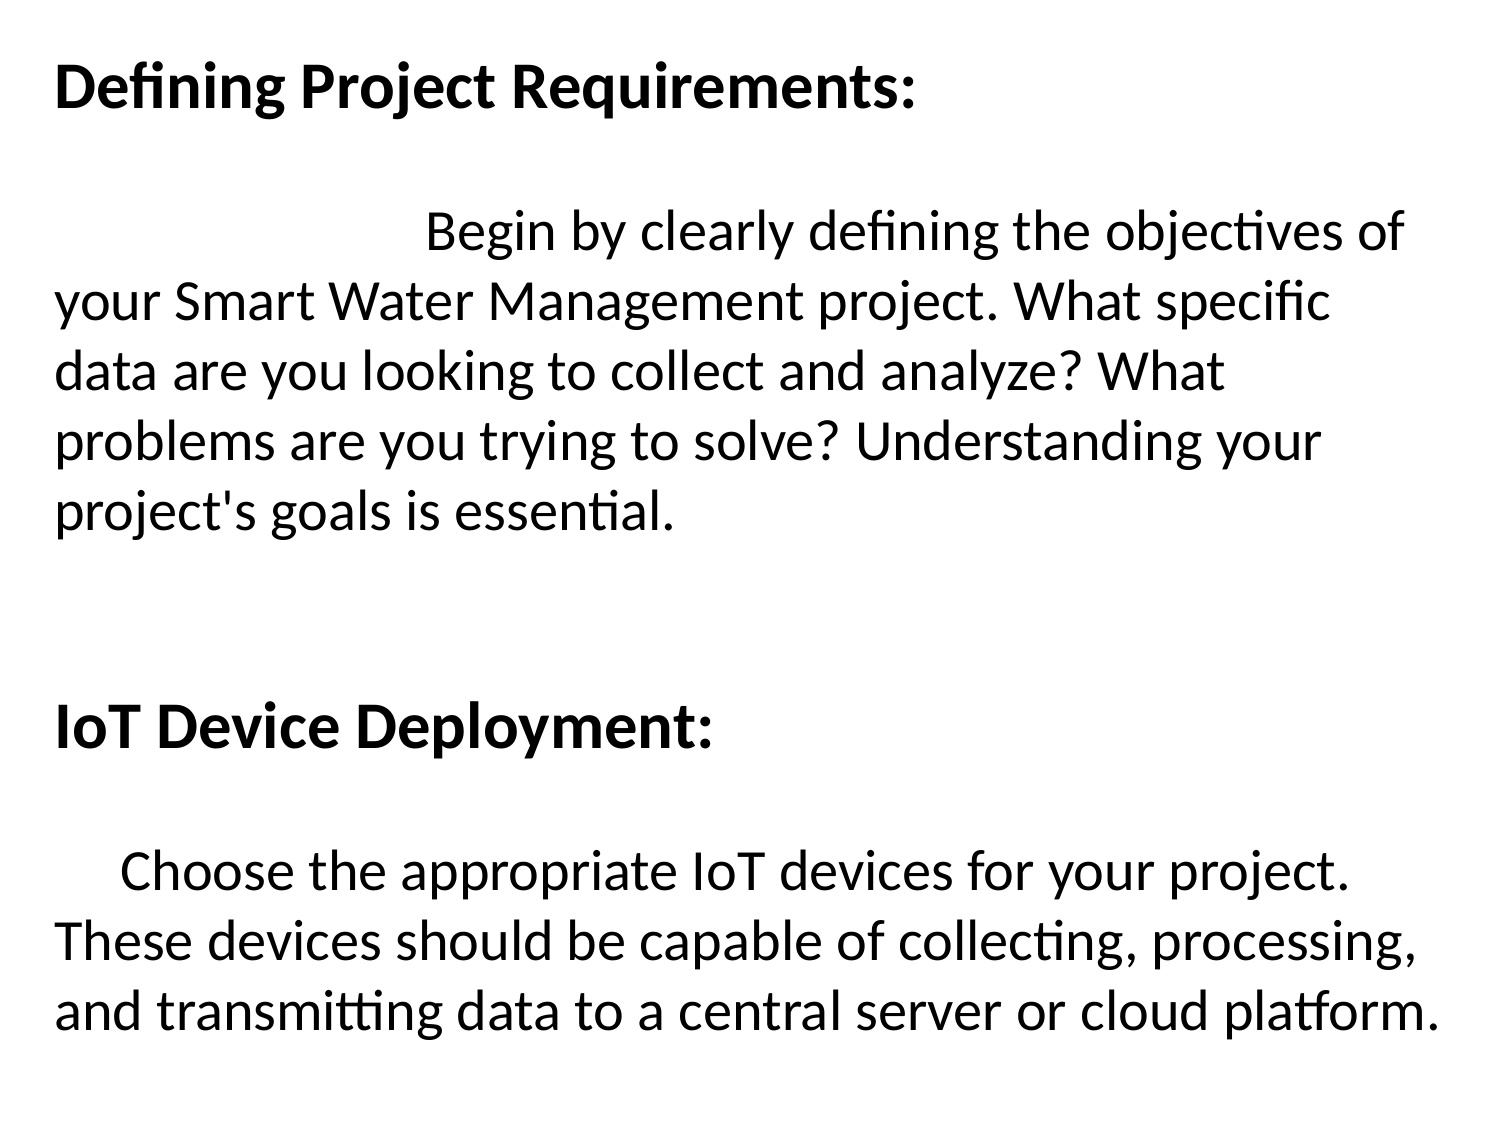

Defining Project Requirements:

                            Begin by clearly defining the objectives of your Smart Water Management project. What specific data are you looking to collect and analyze? What problems are you trying to solve? Understanding your project's goals is essential.

IoT Device Deployment:

     Choose the appropriate IoT devices for your project. These devices should be capable of collecting, processing, and transmitting data to a central server or cloud platform.

Deploy these IoT devices strategically in the areas where water management is crucial. Ensure they are properly powered and connected to the internet.